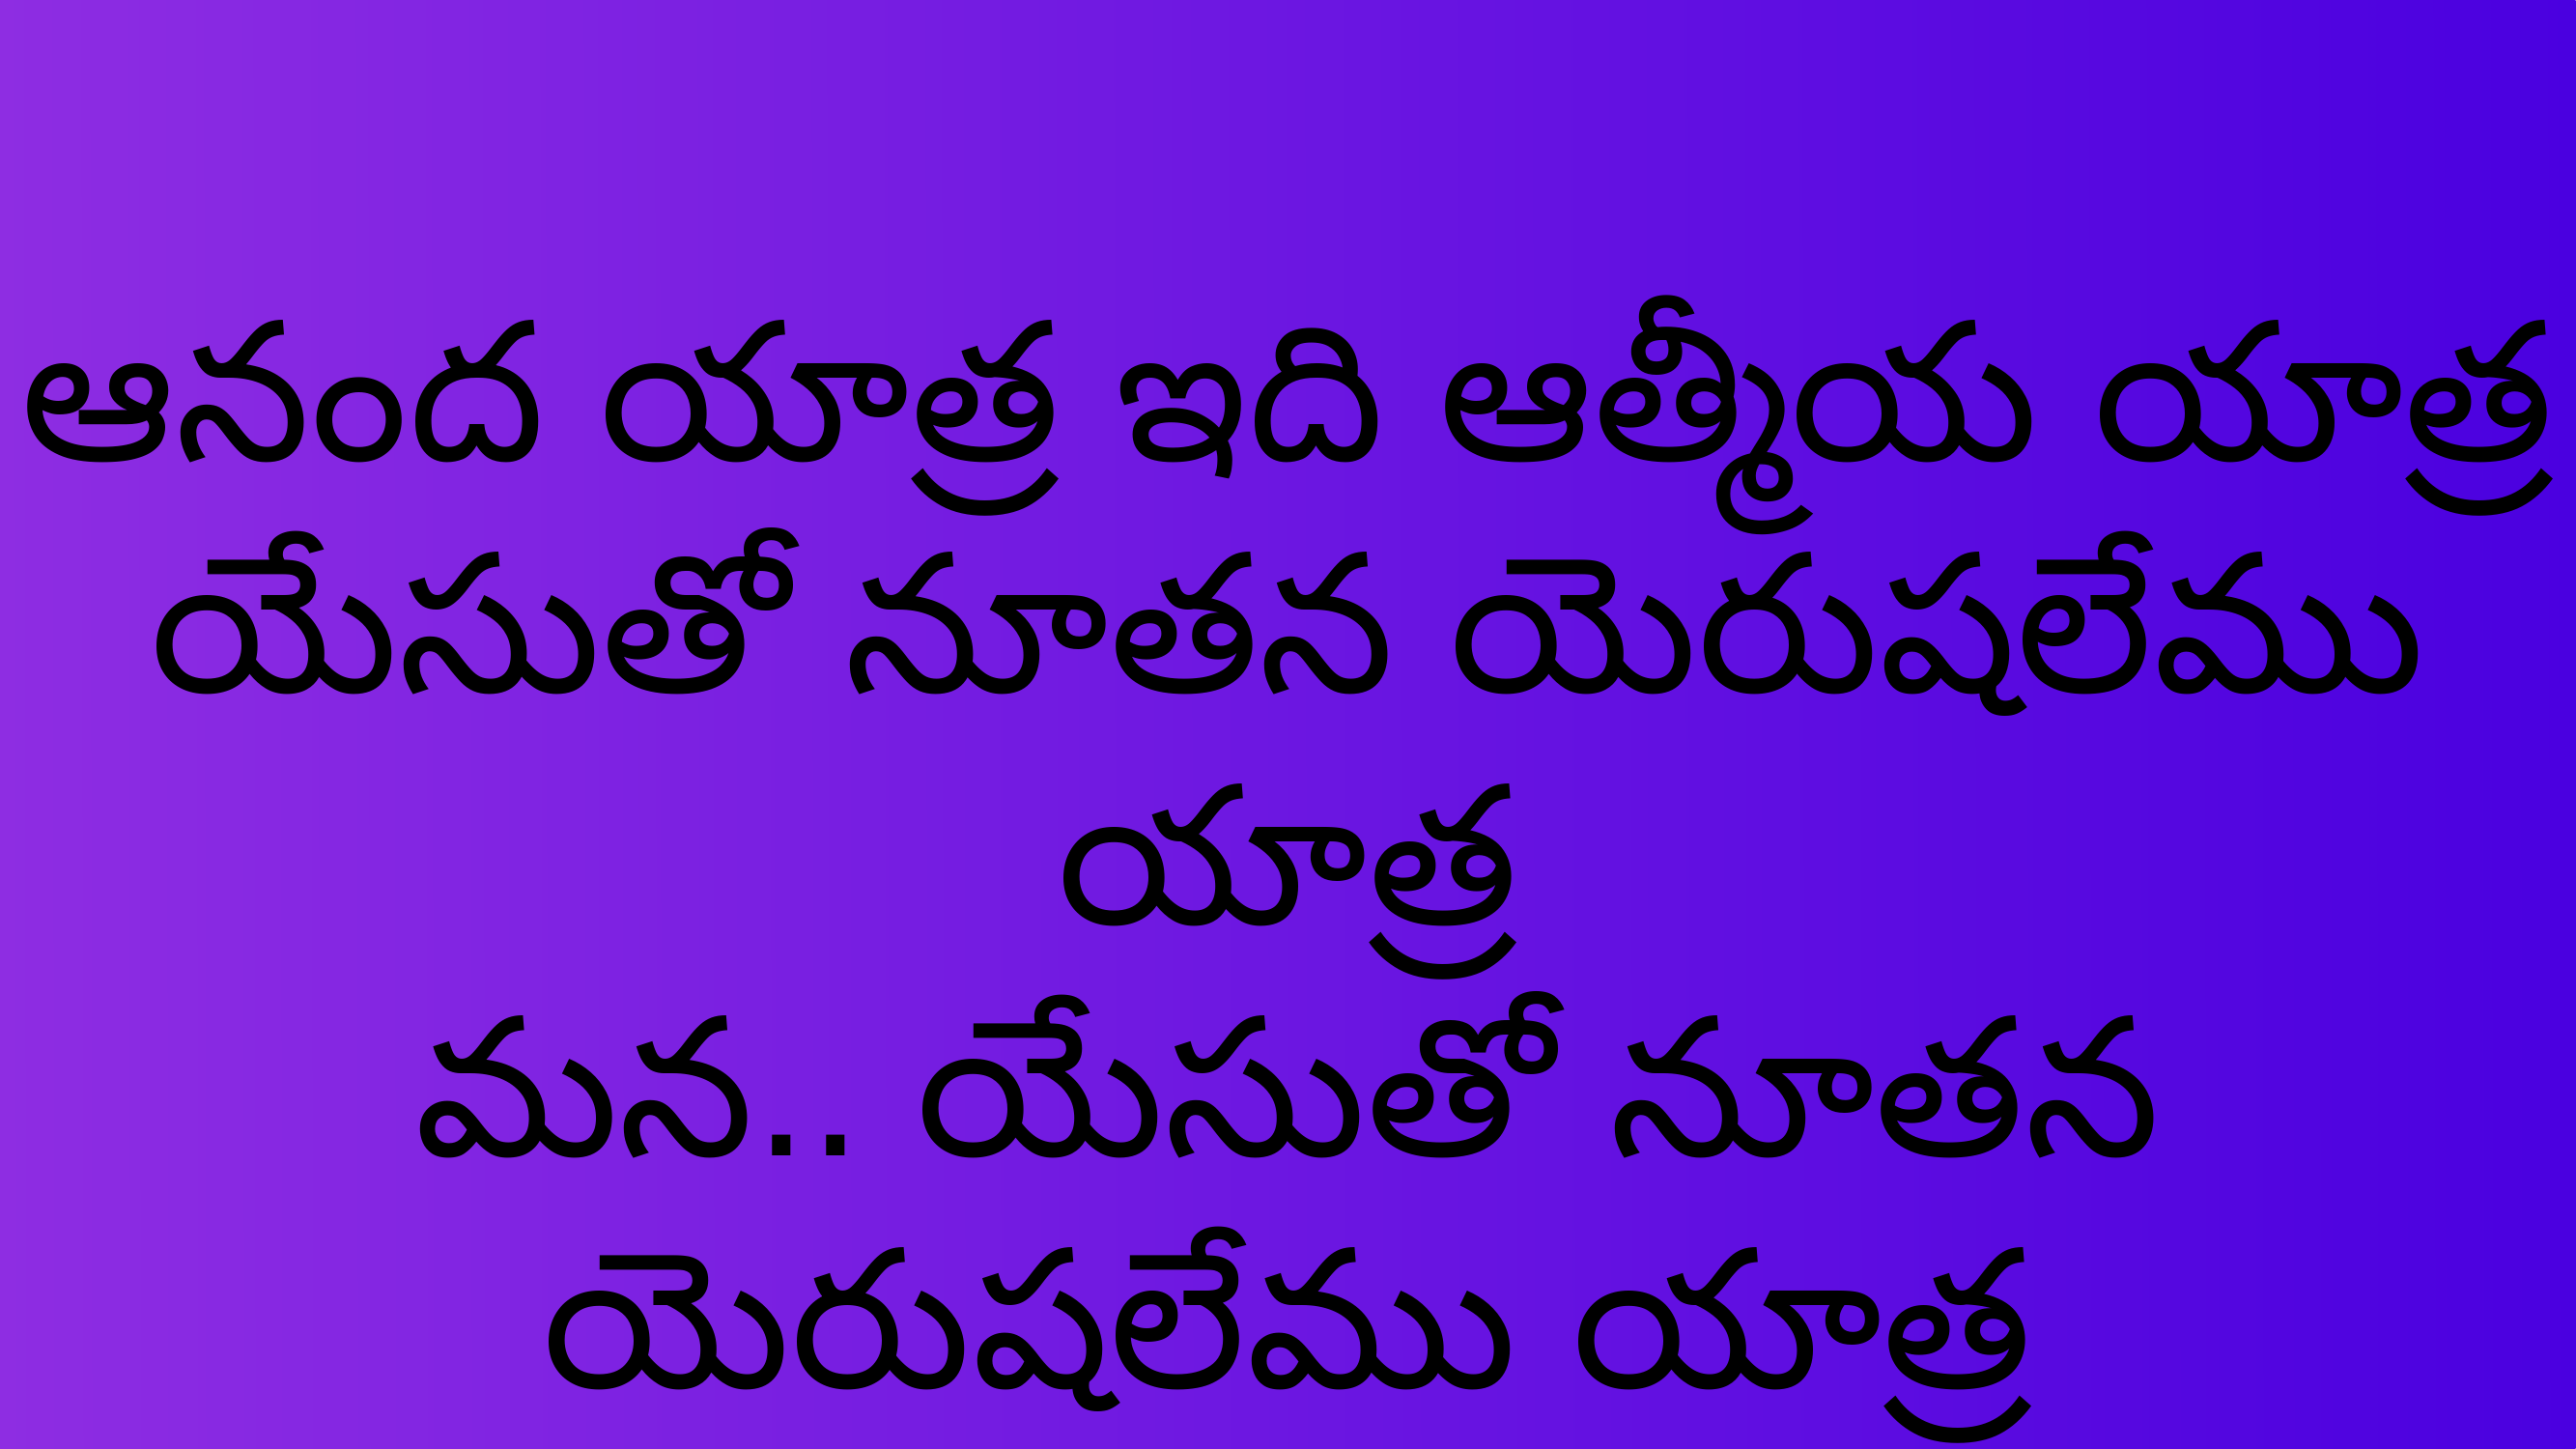

ఆనంద యాత్ర ఇది ఆత్మీయ యాత్ర
యేసుతో నూతన యెరుషలేము యాత్ర
మన.. యేసుతో నూతన
        యెరుషలేము యాత్ర